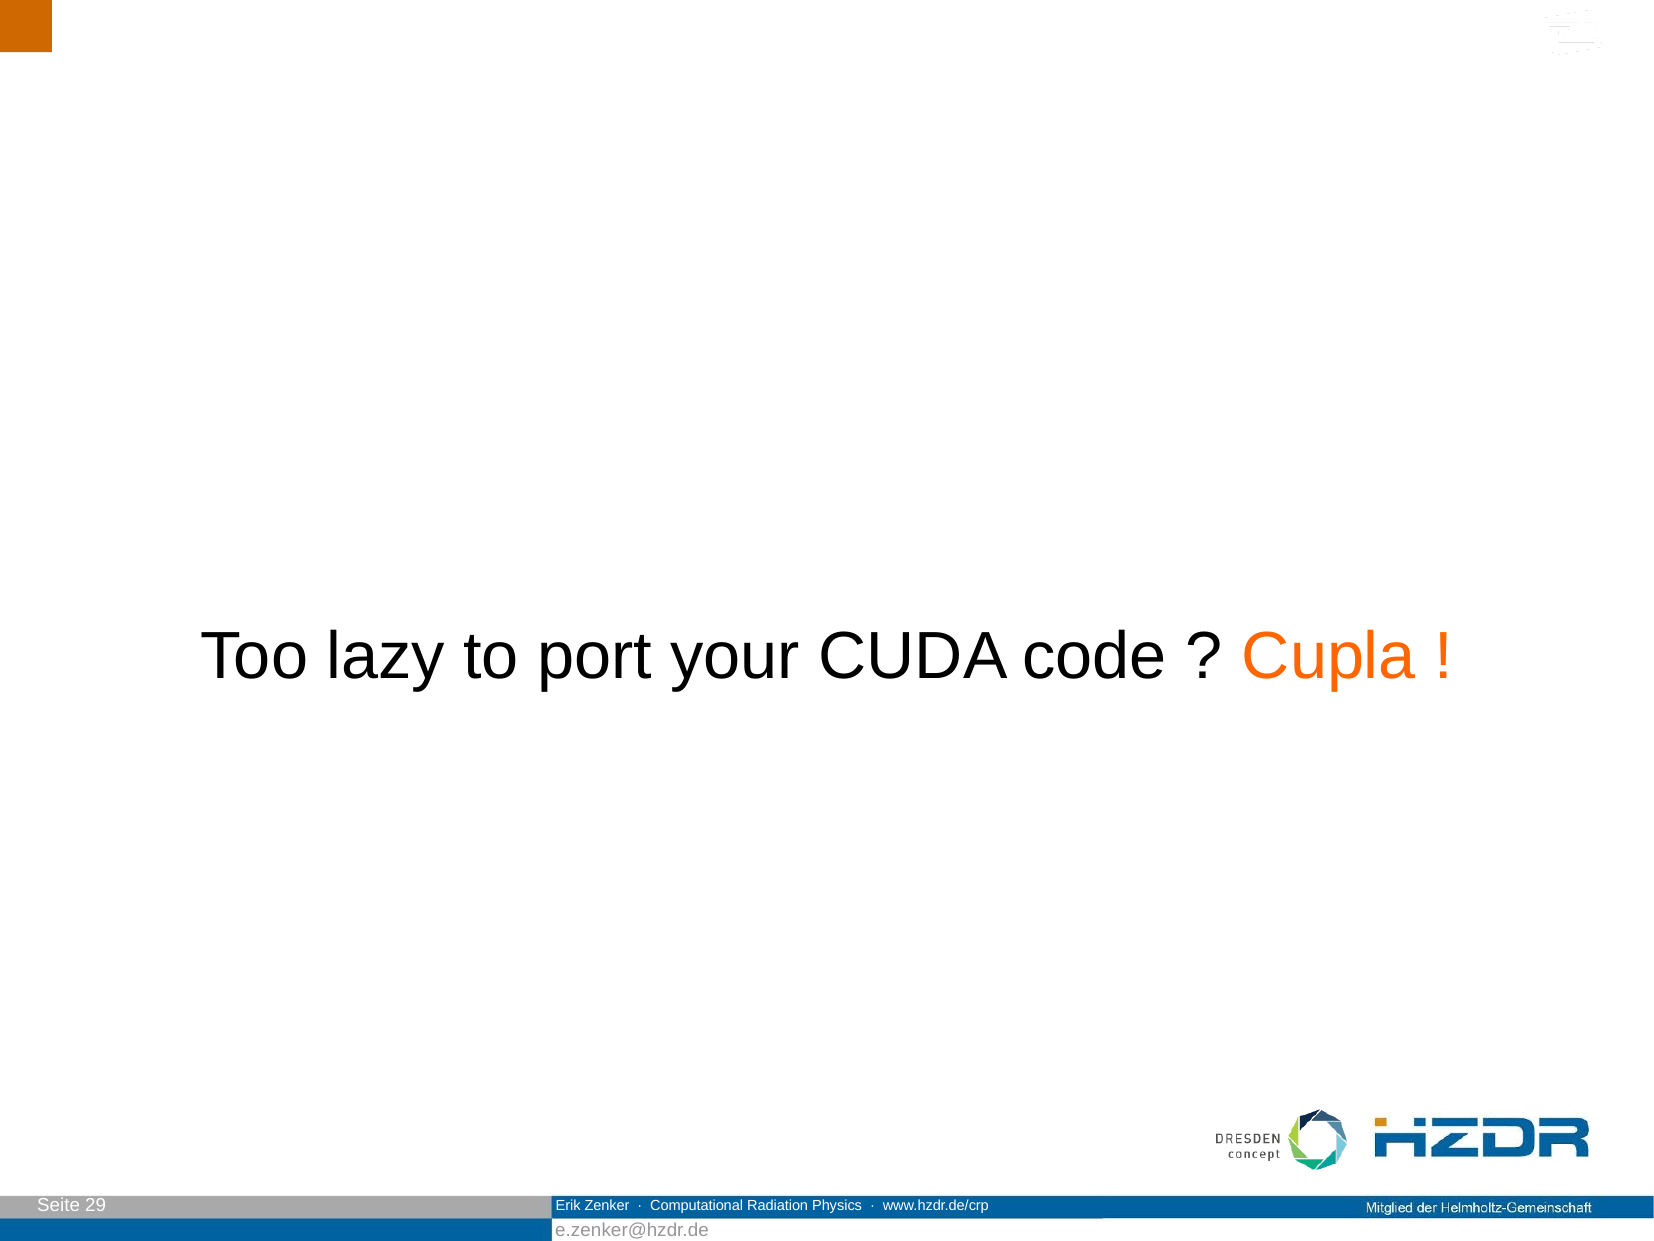

Too lazy to port your CUDA code ? Cupla !